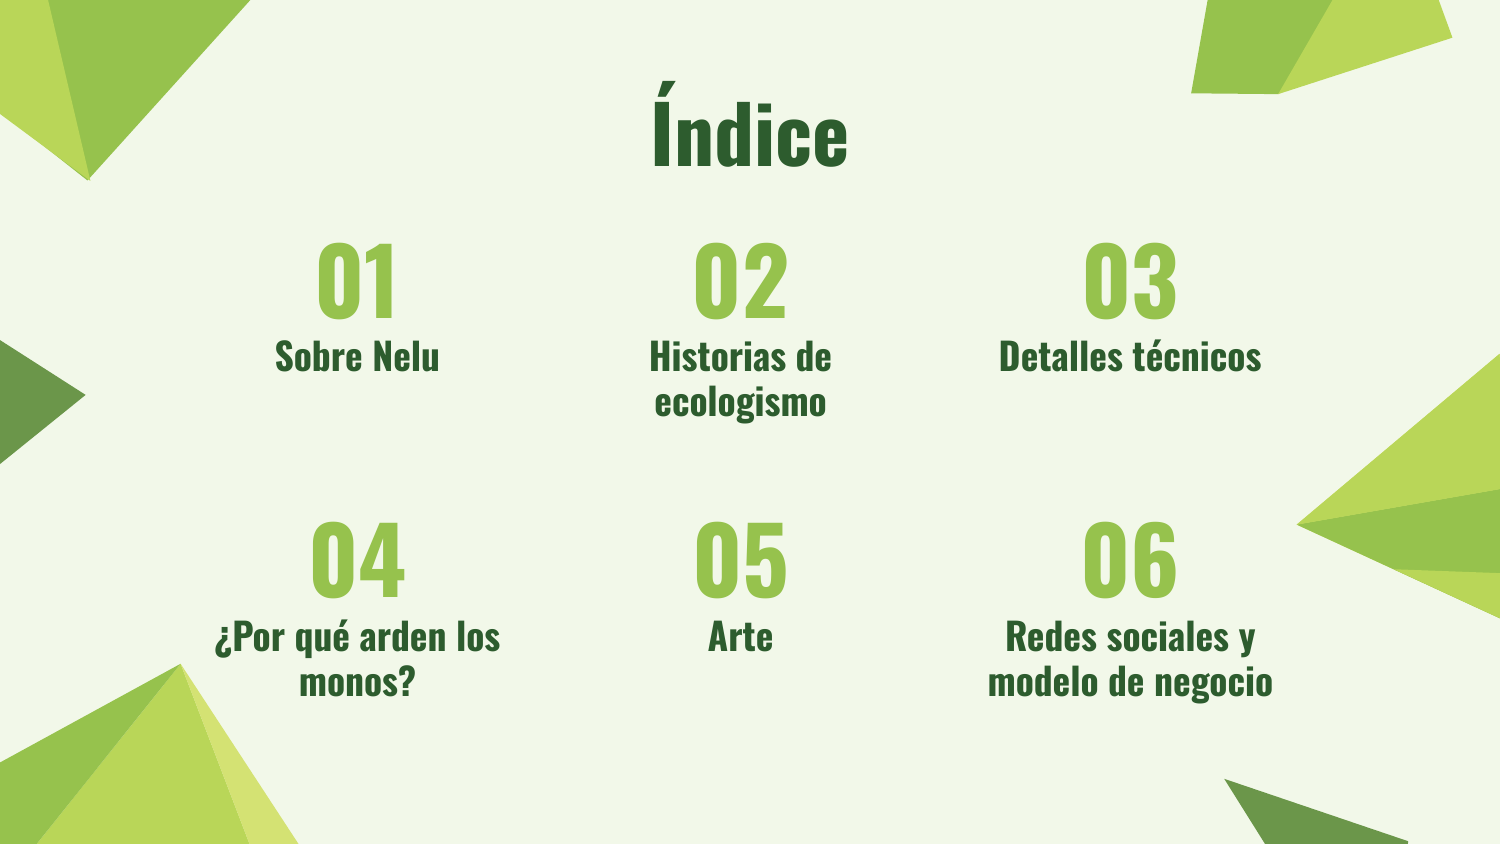

# Índice
01
02
03
Sobre Nelu
Historias de ecologismo
Detalles técnicos
04
05
06
¿Por qué arden los monos?
Arte
Redes sociales y modelo de negocio